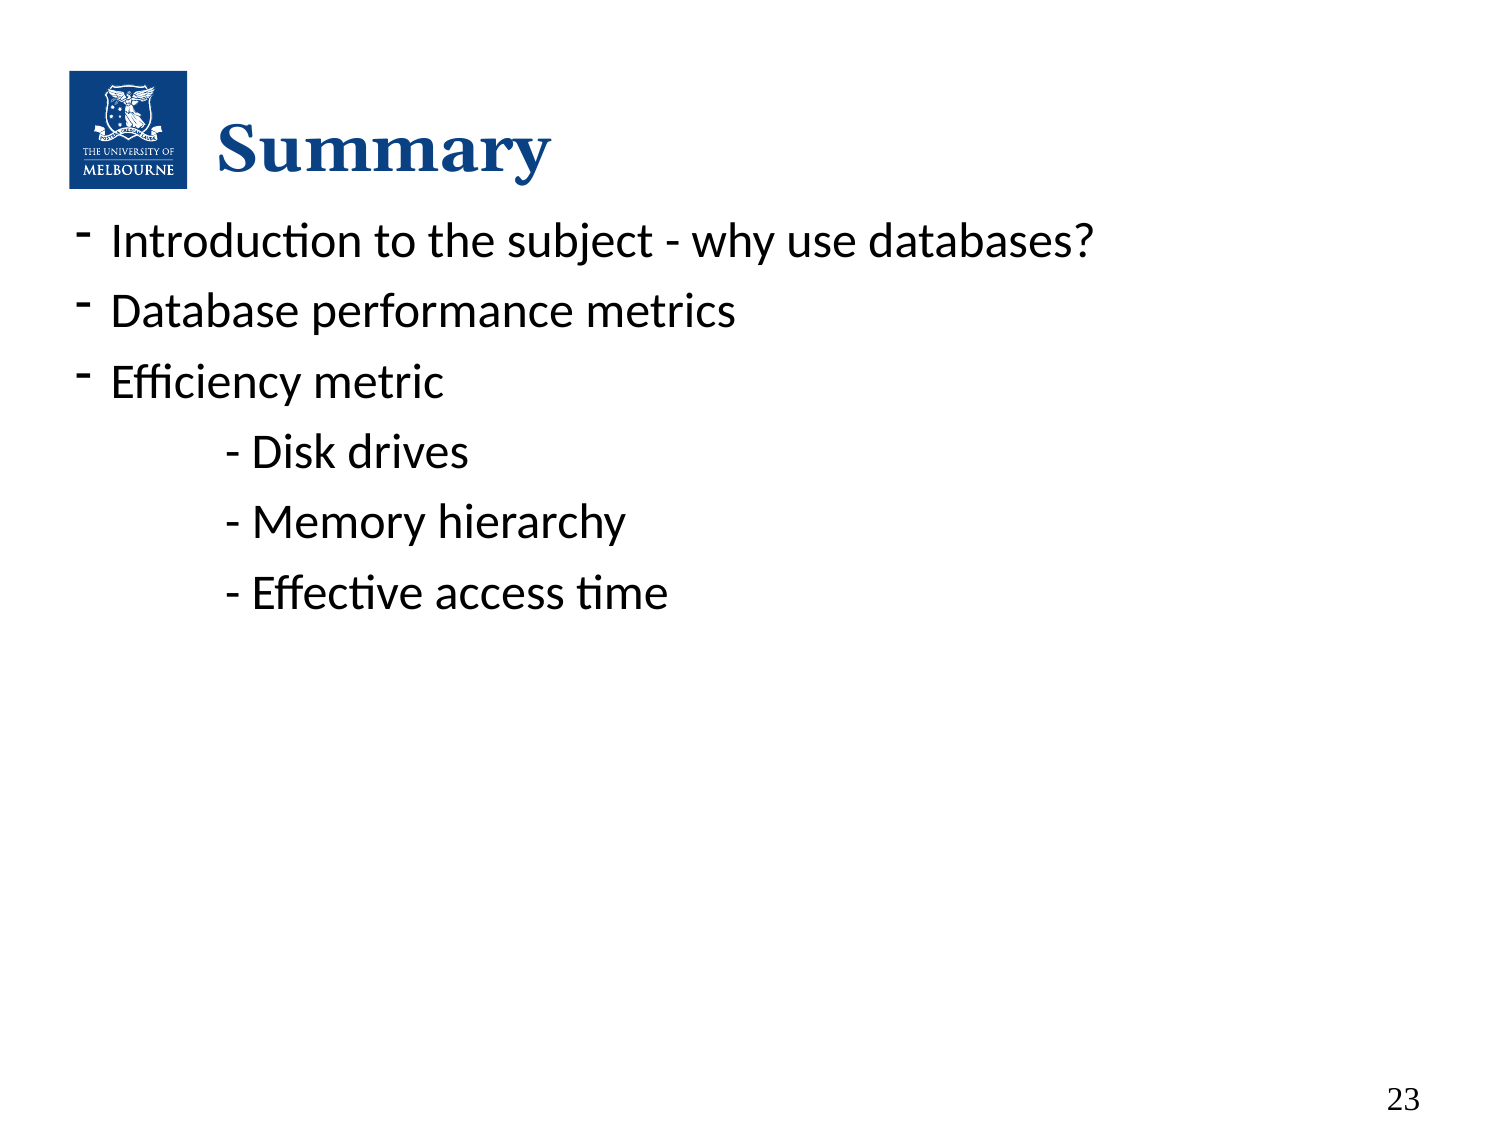

# Summary

Introduction to the subject - why use databases?
Database performance metrics
Efficiency metric
	- Disk drives
	- Memory hierarchy
	- Effective access time